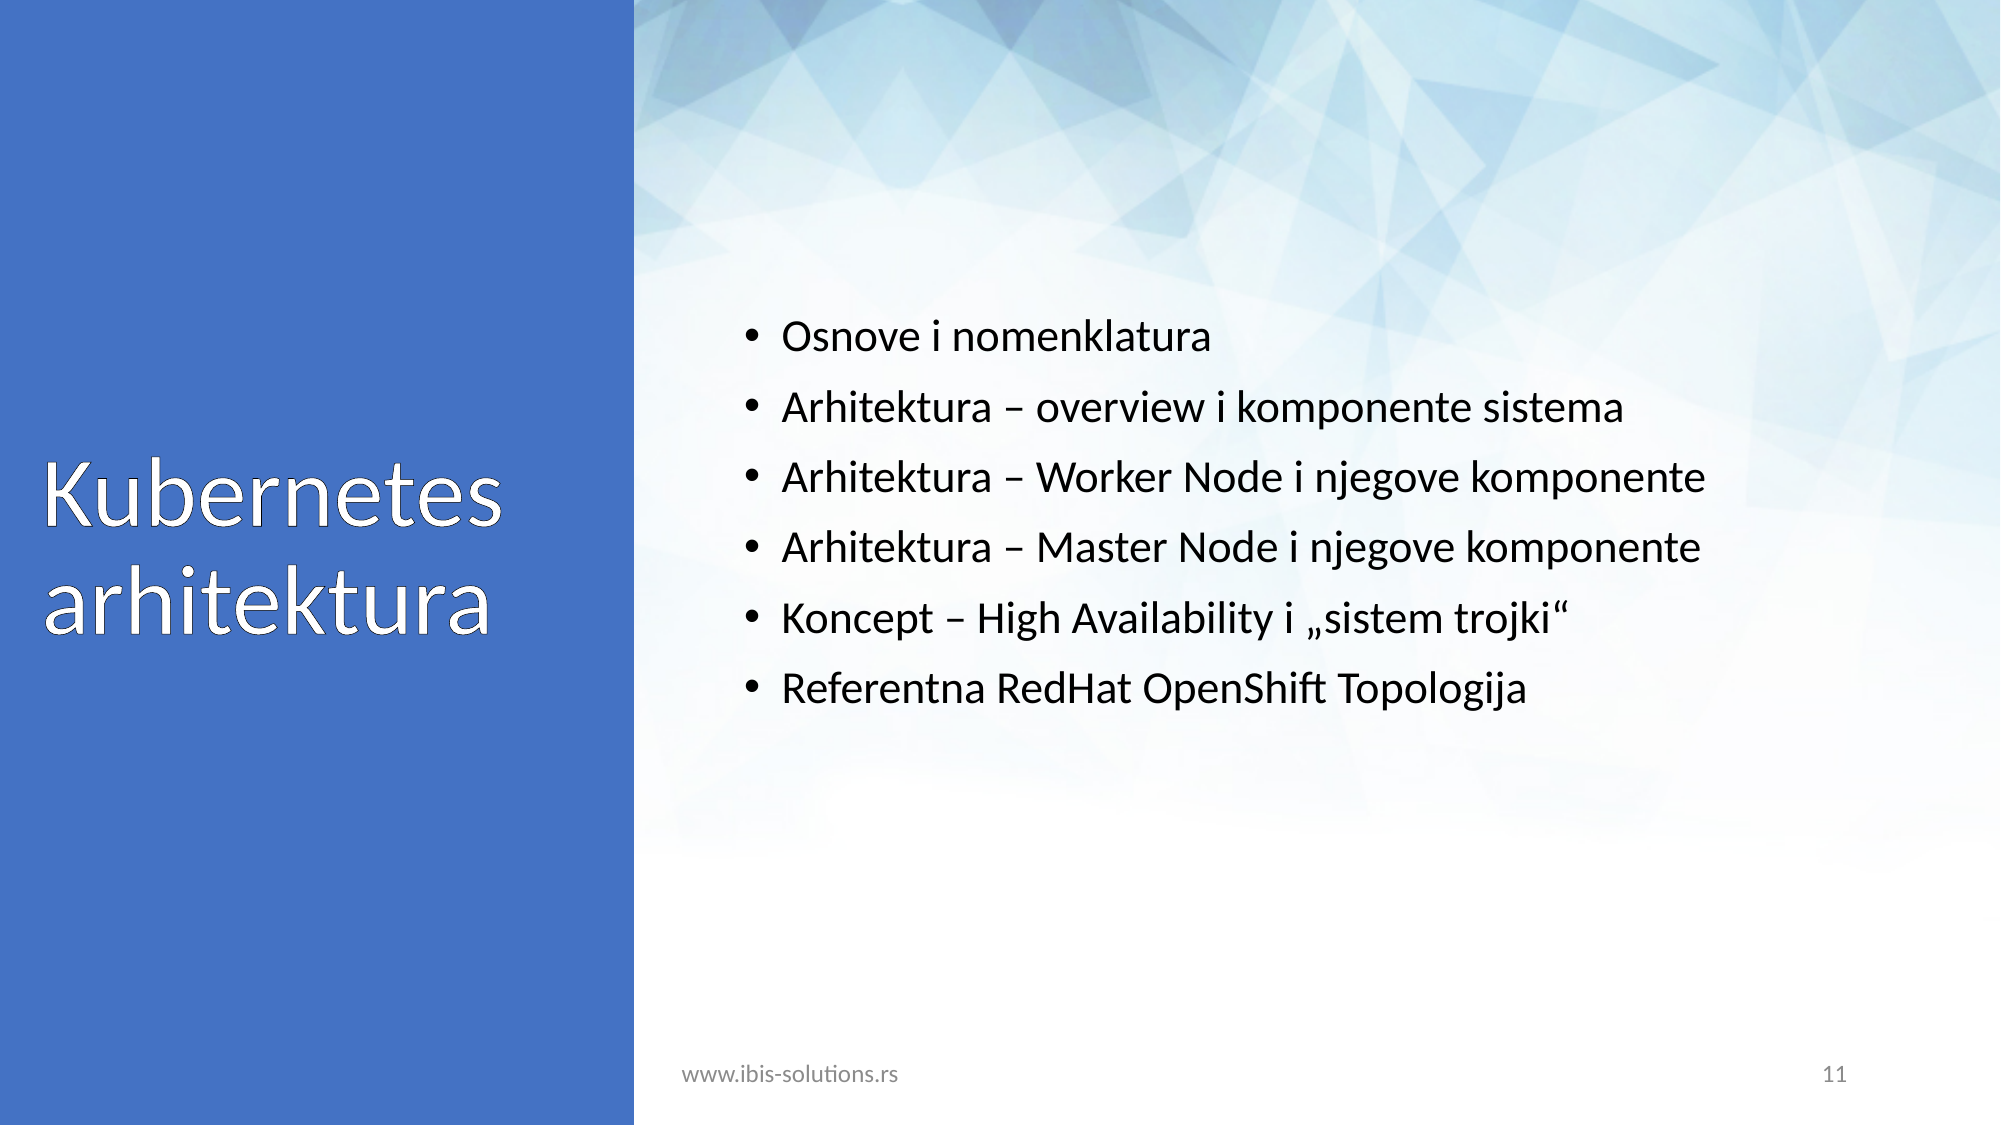

Kubernetes
arhitektura
Osnove i nomenklatura
Arhitektura – overview i komponente sistema
Arhitektura – Worker Node i njegove komponente
Arhitektura – Master Node i njegove komponente
Koncept – High Availability i „sistem trojki“
Referentna RedHat OpenShift Topologija

www.ibis-solutions.rs
11
11
11
www.ibis-instruments.com
www.ibis-instruments.com